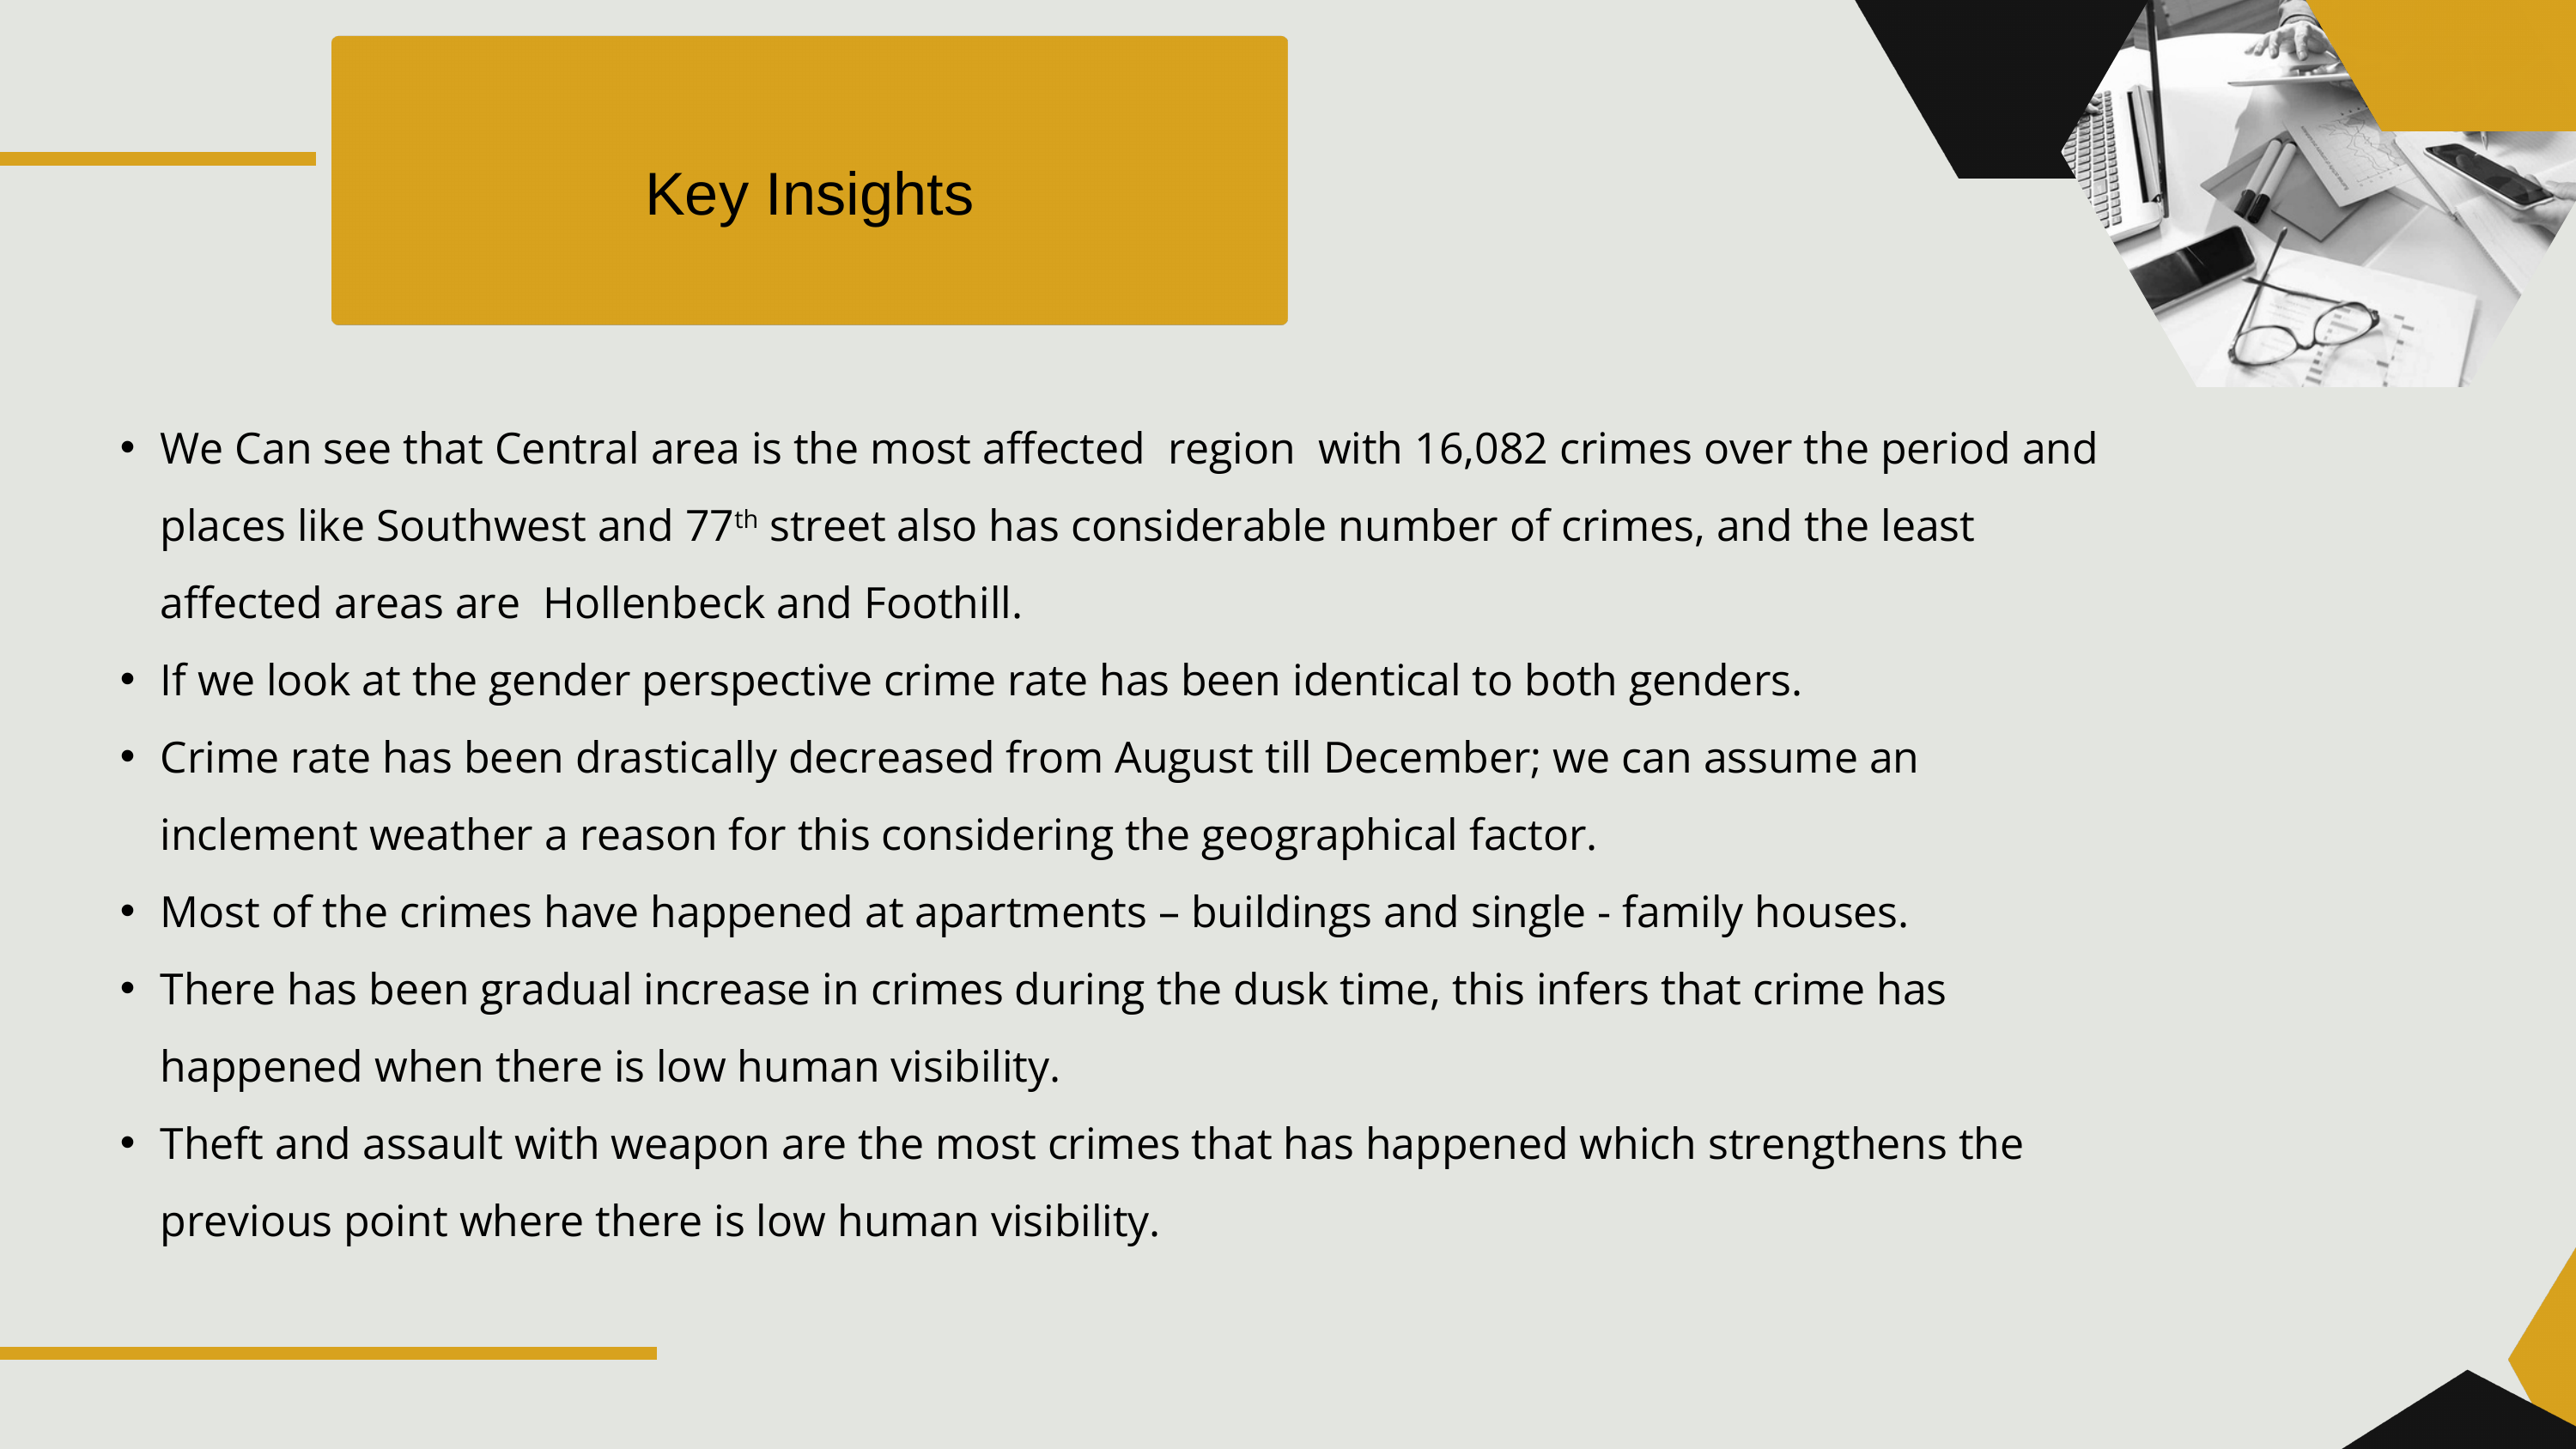

Key Insights

We Can see that Central area is the most affected  region  with 16,082 crimes over the period and places like Southwest and 77th street also has considerable number of crimes, and the least affected areas are  Hollenbeck and Foothill.
If we look at the gender perspective crime rate has been identical to both genders.
Crime rate has been drastically decreased from August till December; we can assume an inclement weather a reason for this considering the geographical factor.
Most of the crimes have happened at apartments – buildings and single - family houses.
There has been gradual increase in crimes during the dusk time, this infers that crime has happened when there is low human visibility.
Theft and assault with weapon are the most crimes that has happened which strengthens the previous point where there is low human visibility.